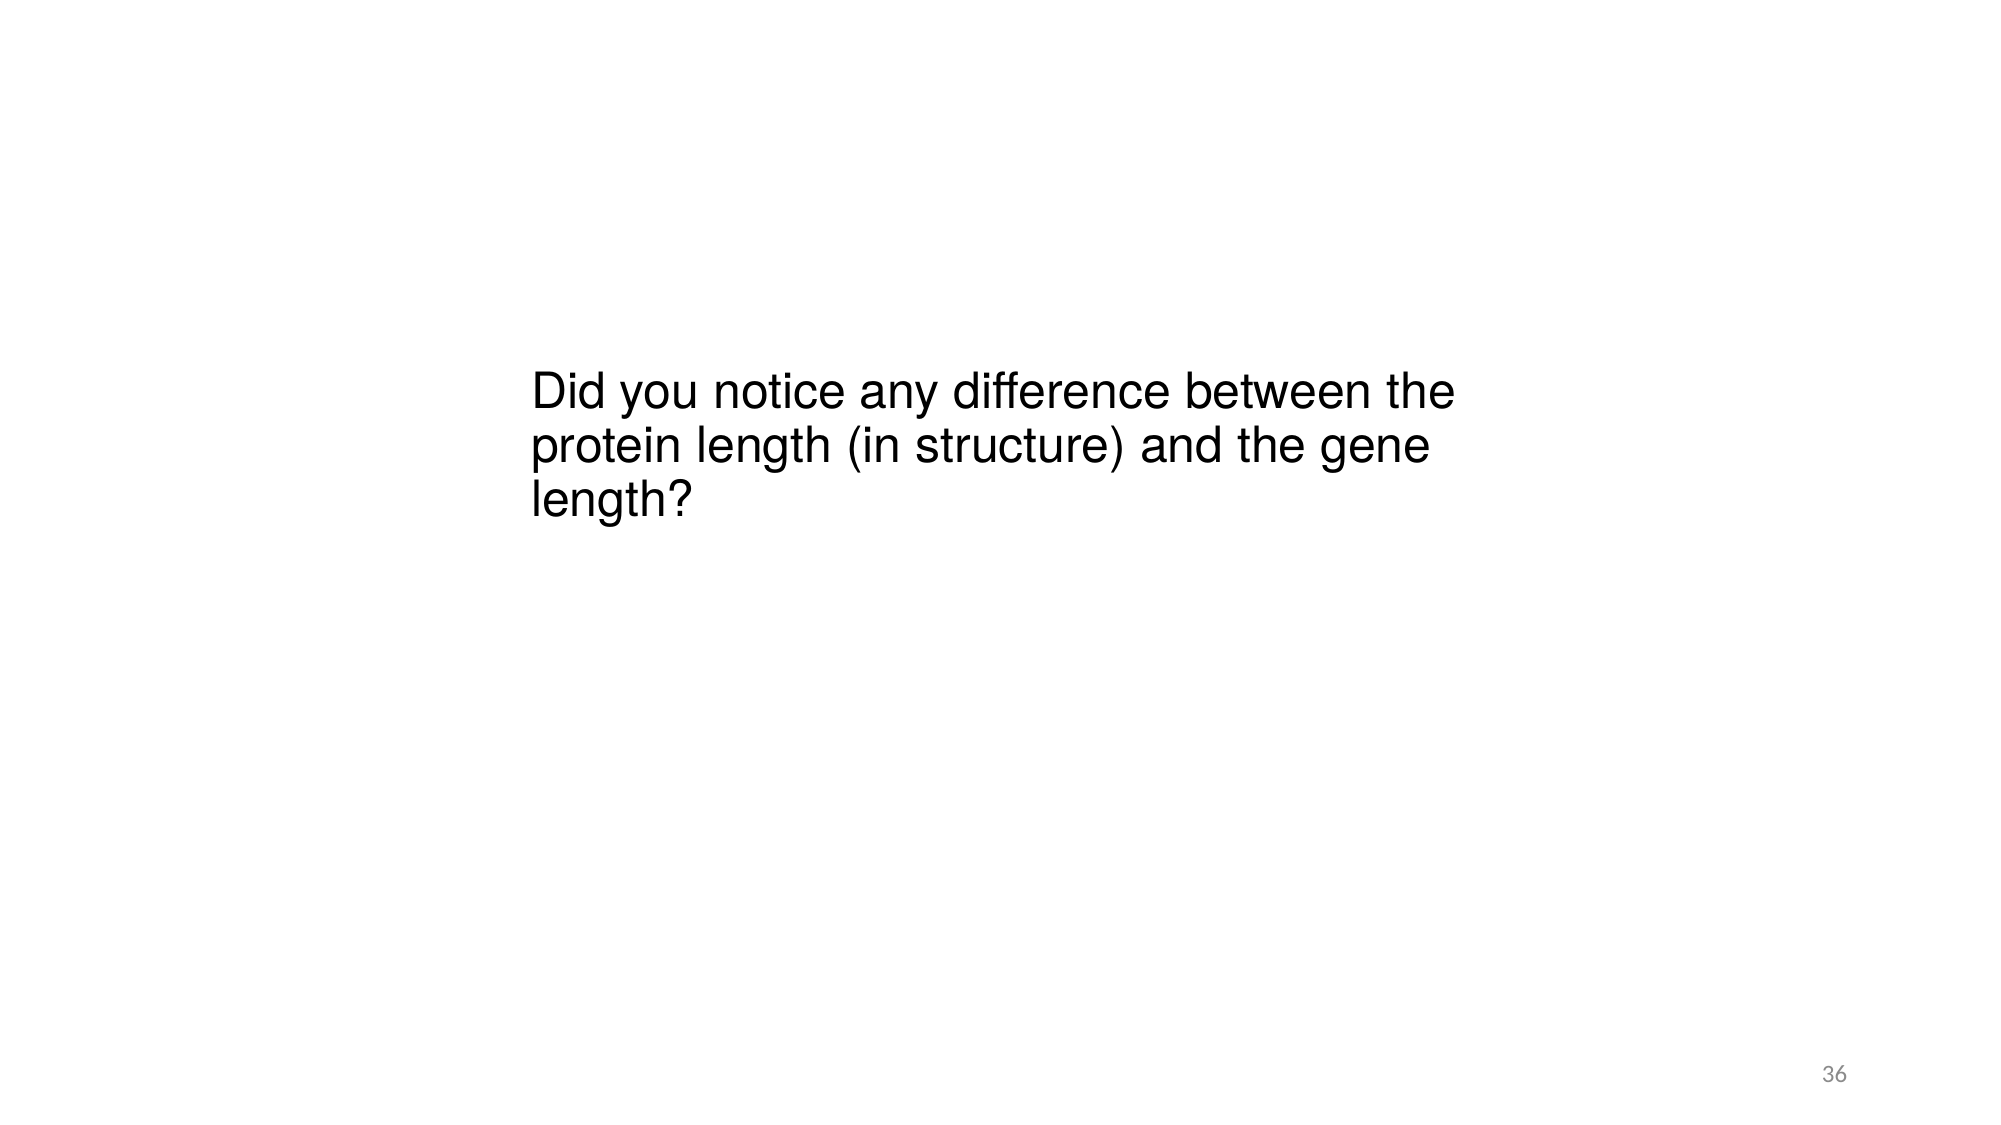

Did you notice any difference between the protein length (in structure) and the gene length?
36